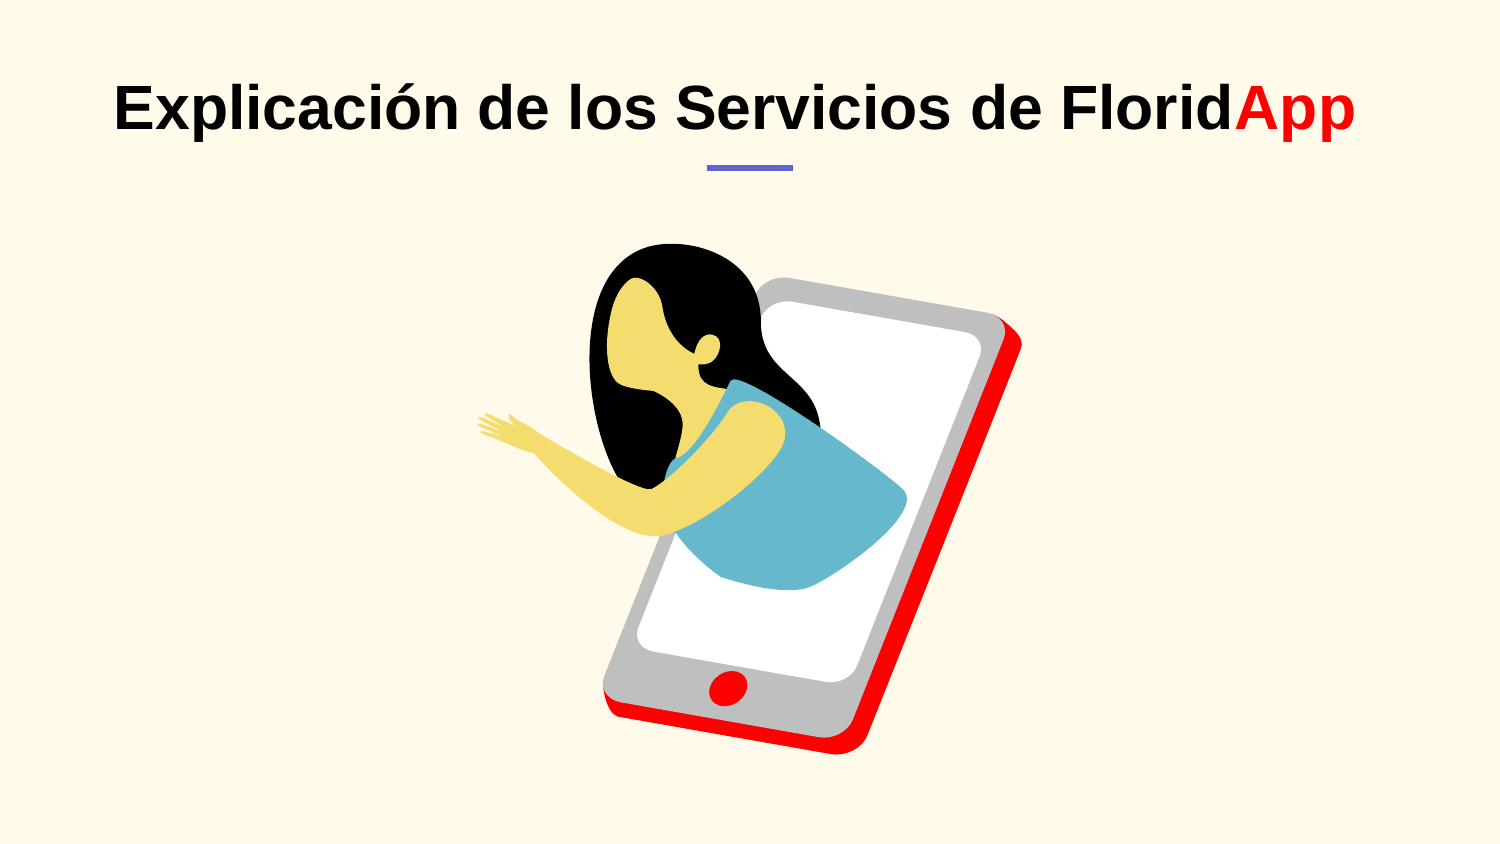

# Explicación de los Servicios de FloridApp